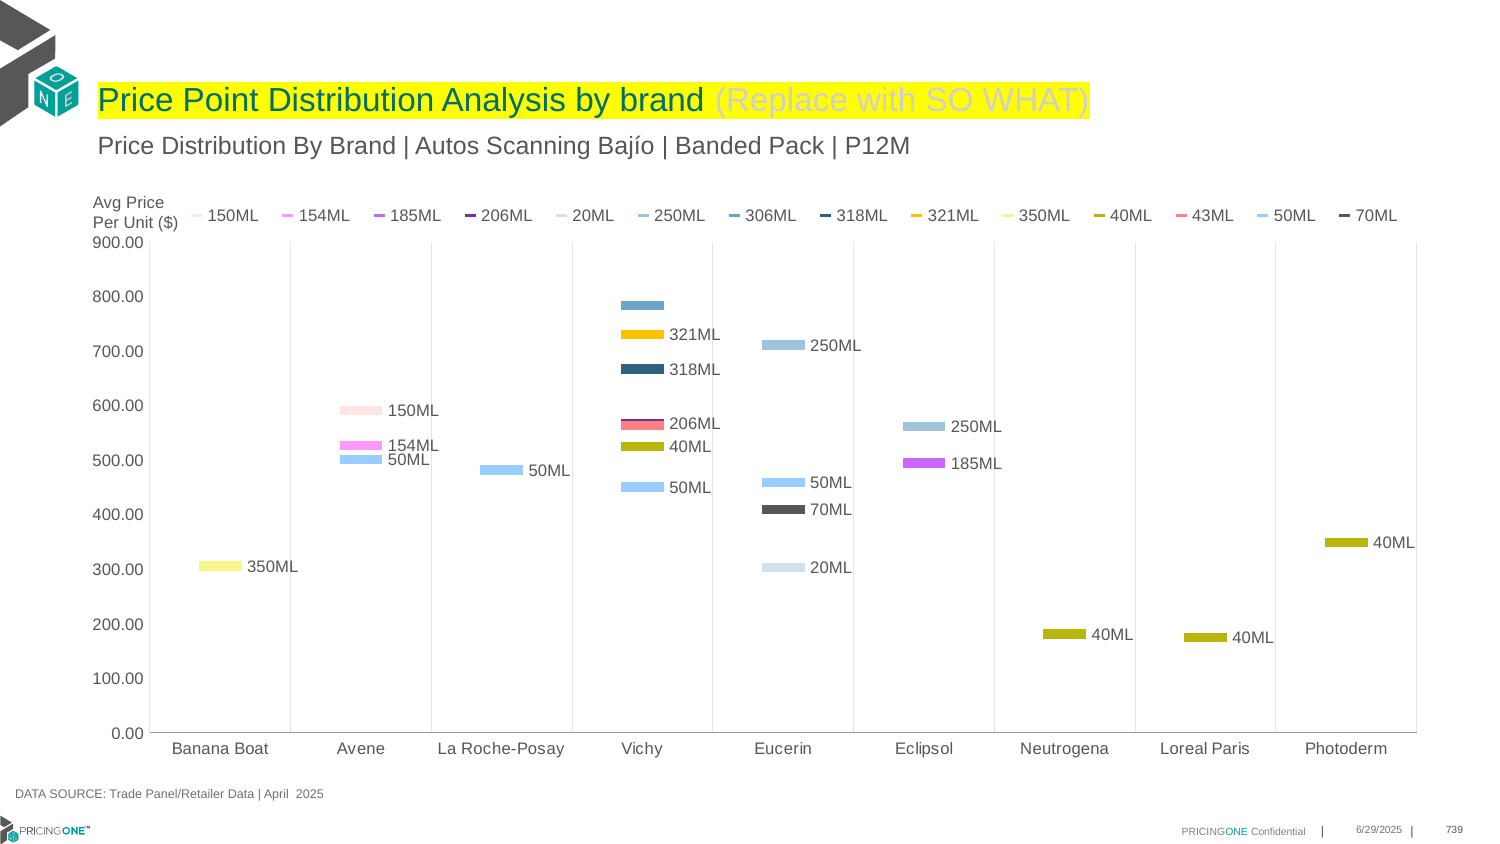

# Price Point Distribution Analysis by brand (Replace with SO WHAT)
Price Distribution By Brand | Autos Scanning Bajío | Banded Pack | P12M

### Chart

| Category | 150ML | 154ML | 185ML | 206ML | 20ML | 250ML | 306ML | 318ML | 321ML | 350ML | 40ML | 43ML | 50ML | 70ML |
|---|---|---|---|---|---|---|---|---|---|---|---|---|---|---|
| Banana Boat | None | None | None | None | None | None | None | None | None | 305.5 | None | None | None | None |
| Avene | 591.2933 | 527.2406 | None | None | None | None | None | None | None | None | None | None | 501.4747 | None |
| La Roche-Posay | None | None | None | None | None | None | None | None | None | None | None | None | 482.0592 | None |
| Vichy | None | None | None | 567.0 | None | None | 784.0 | 667.1795 | 730.2165 | None | 524.6933 | 563.4167 | 450.8182 | None |
| Eucerin | None | None | None | None | 303.0778 | 711.3218 | None | None | None | None | None | None | 458.6691 | 409.3387 |
| Eclipsol | None | None | 494.8857 | None | None | 562.198 | None | None | None | None | None | None | None | None |
| Neutrogena | None | None | None | None | None | None | None | None | None | None | 180.7875 | None | None | None |
| Loreal Paris | None | None | None | None | None | None | None | None | None | None | 175.0609 | None | None | None |
| Photoderm | None | None | None | None | None | None | None | None | None | None | 348.787 | None | None | None |
Avg Price
Per Unit ($)
DATA SOURCE: Trade Panel/Retailer Data | April  2025
6/29/2025
739